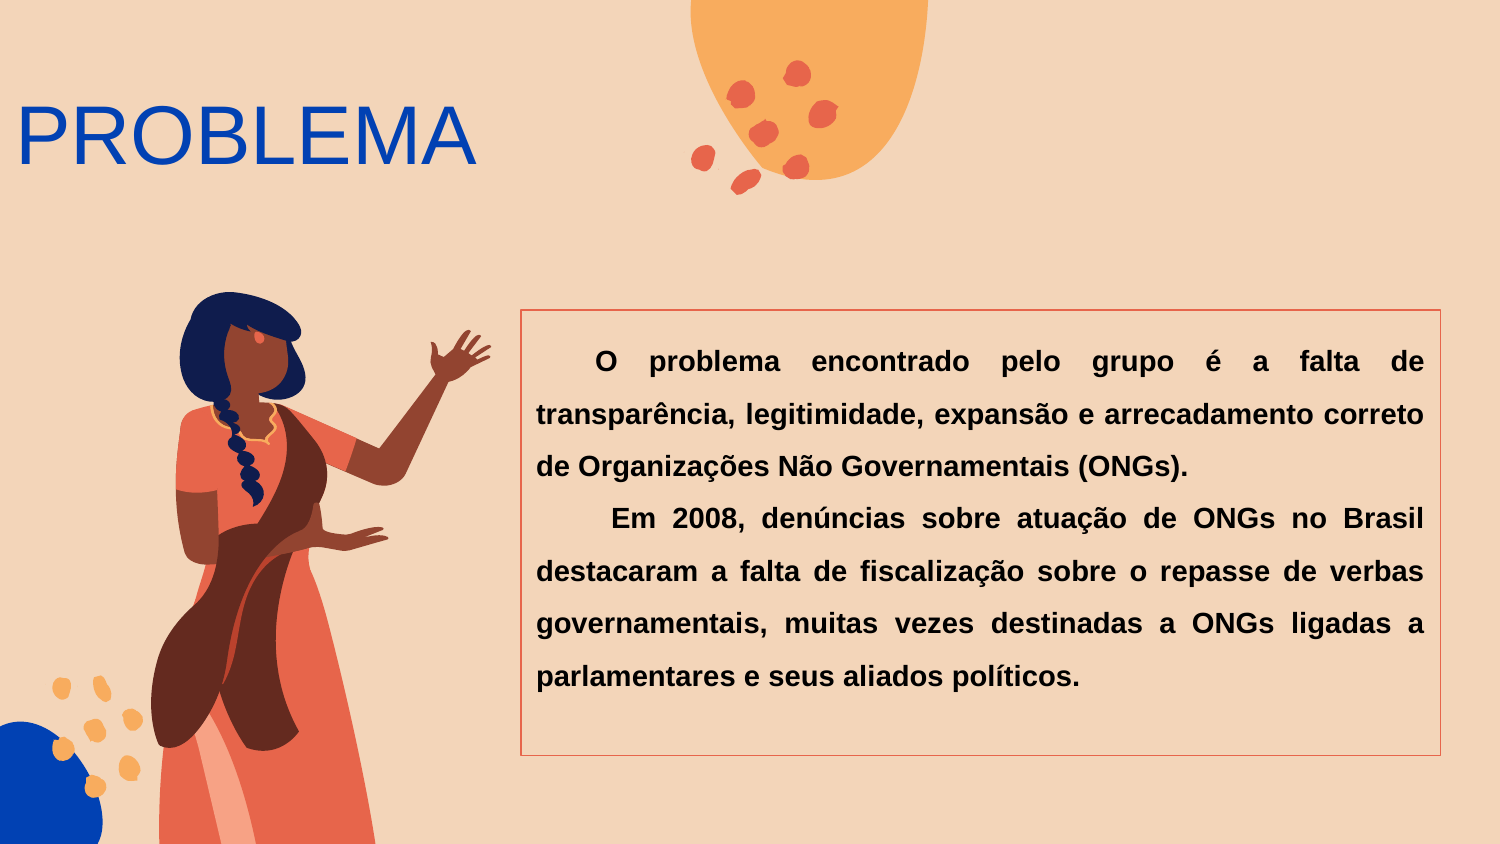

# PROBLEMA

O problema encontrado pelo grupo é a falta de transparência, legitimidade, expansão e arrecadamento correto de Organizações Não Governamentais (ONGs).
Em 2008, denúncias sobre atuação de ONGs no Brasil destacaram a falta de fiscalização sobre o repasse de verbas governamentais, muitas vezes destinadas a ONGs ligadas a parlamentares e seus aliados políticos.